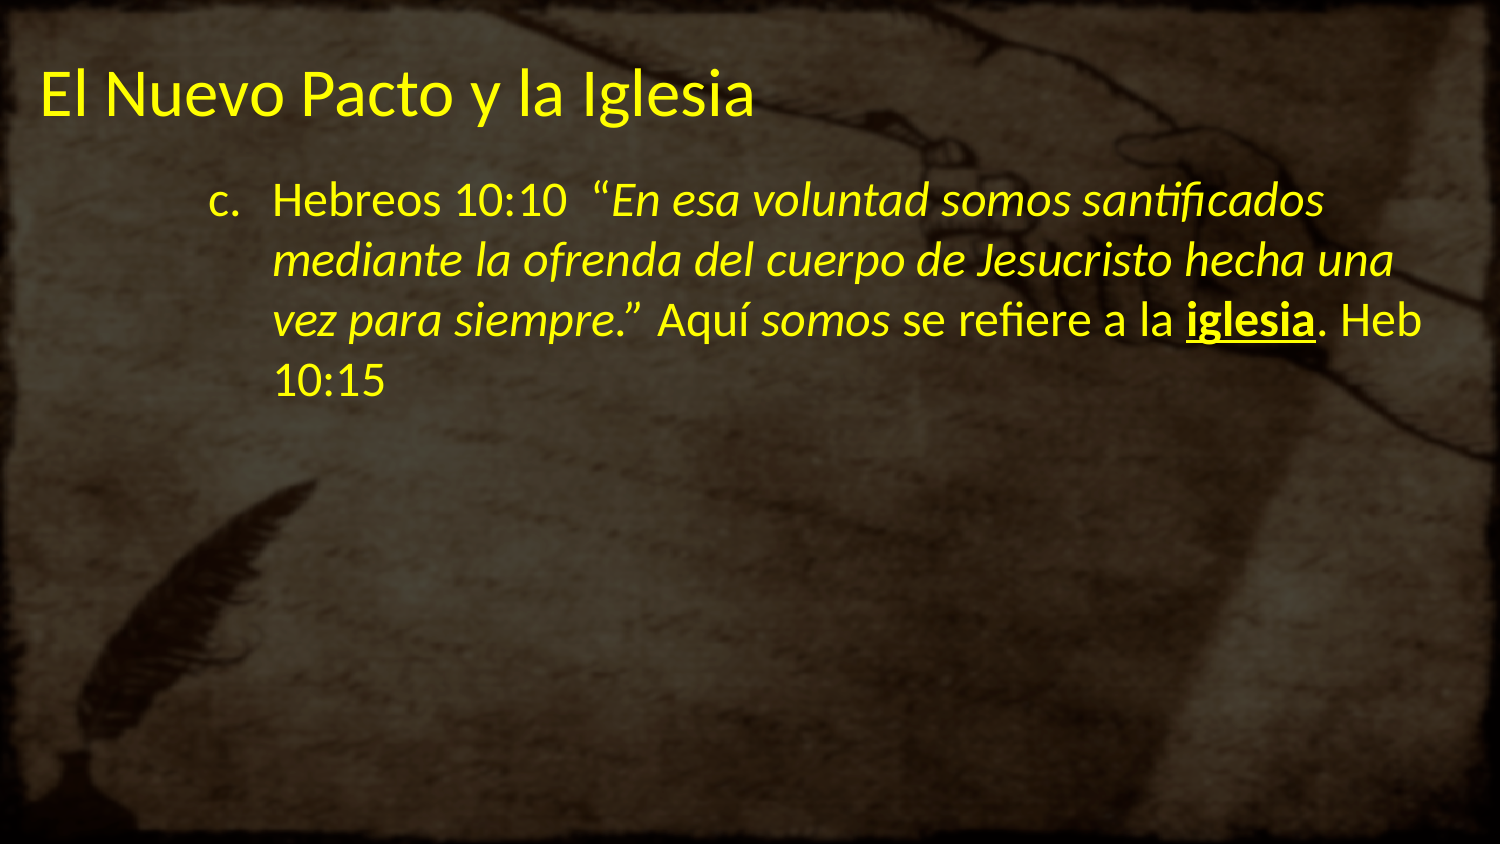

# El Nuevo Pacto y la Iglesia
Hebreos 10:10  “En esa voluntad somos santificados mediante la ofrenda del cuerpo de Jesucristo hecha una vez para siempre.” Aquí somos se refiere a la iglesia. Heb 10:15